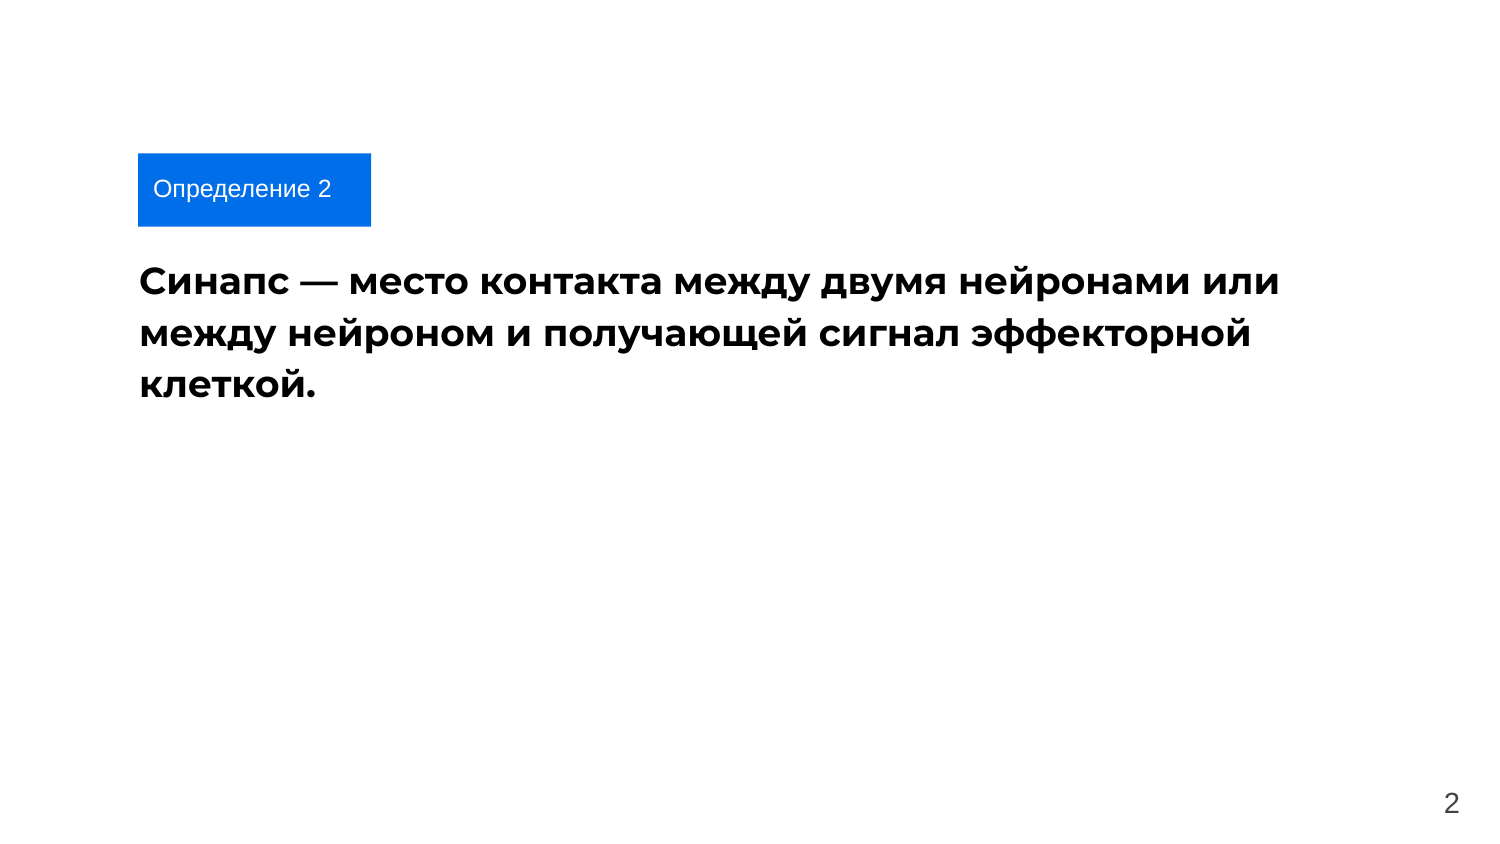

Определение 2

Синапс — место контакта между двумя нейронами или между нейроном и получающей сигнал эффекторной клеткой.
Определение 2
2